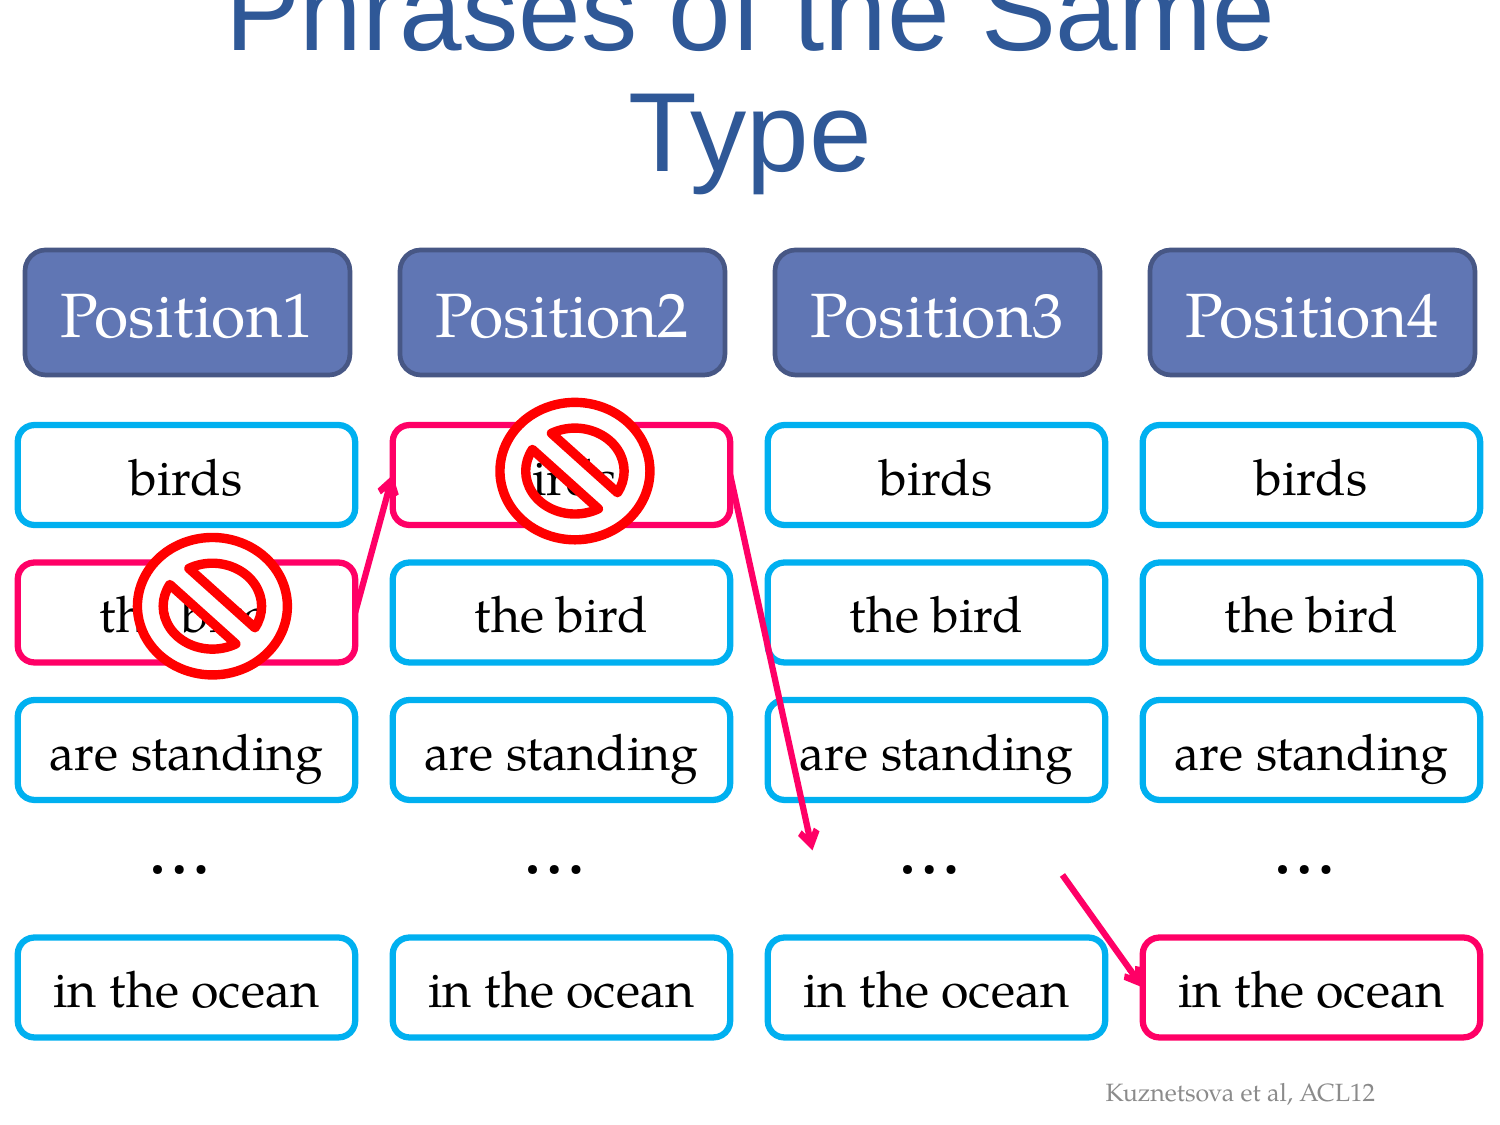

# Phrases of the Same Type
Position1
Position2
Position3
Position4

birds
birds
birds
birds

the bird
the bird
the bird
the bird
are standing
are standing
are standing
are standing
…
…
…
…
in the ocean
in the ocean
in the ocean
in the ocean
Kuznetsova et al, ACL12